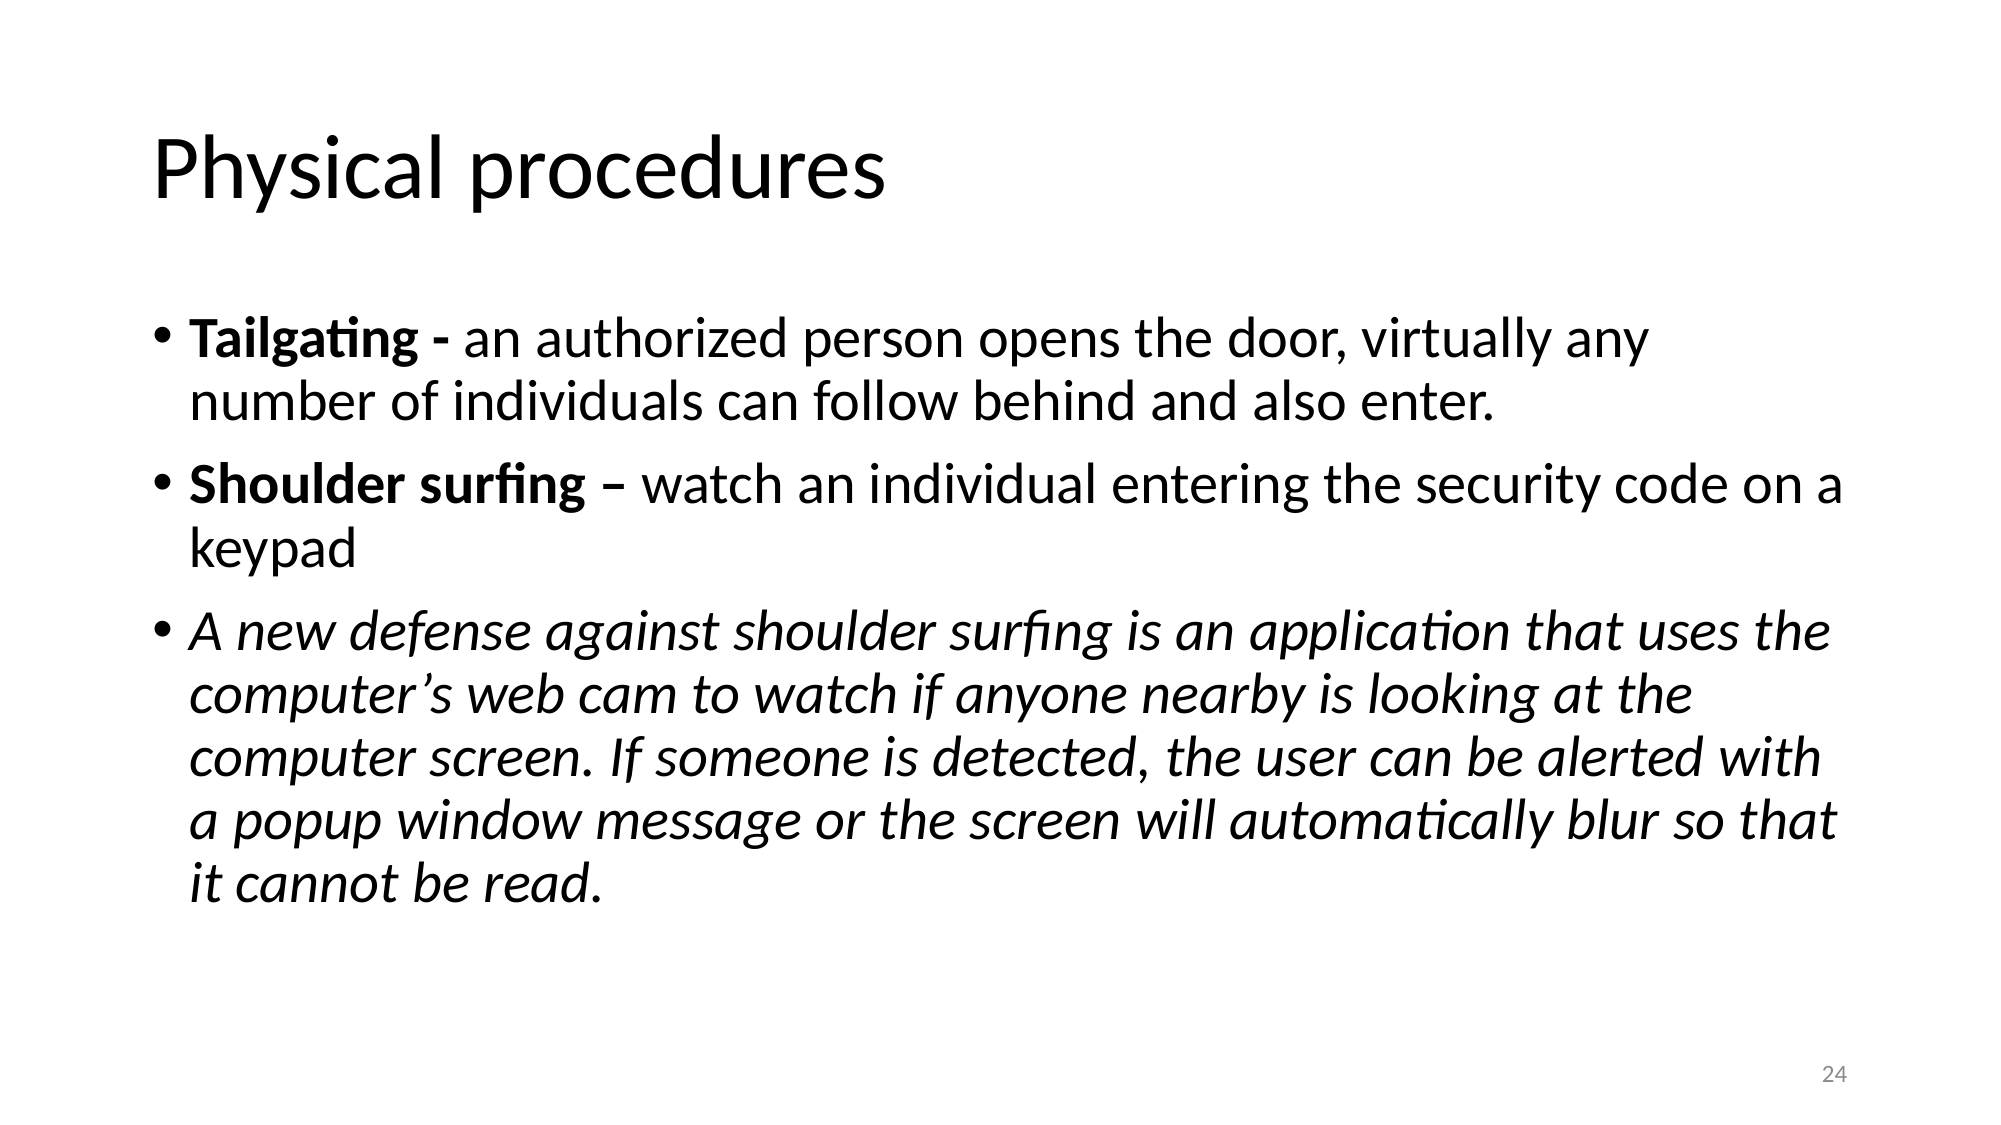

# Physical procedures
Tailgating - an authorized person opens the door, virtually any number of individuals can follow behind and also enter.
Shoulder surfing – watch an individual entering the security code on a keypad
A new defense against shoulder surfing is an application that uses the computer’s web cam to watch if anyone nearby is looking at the computer screen. If someone is detected, the user can be alerted with a popup window message or the screen will automatically blur so that it cannot be read.
24